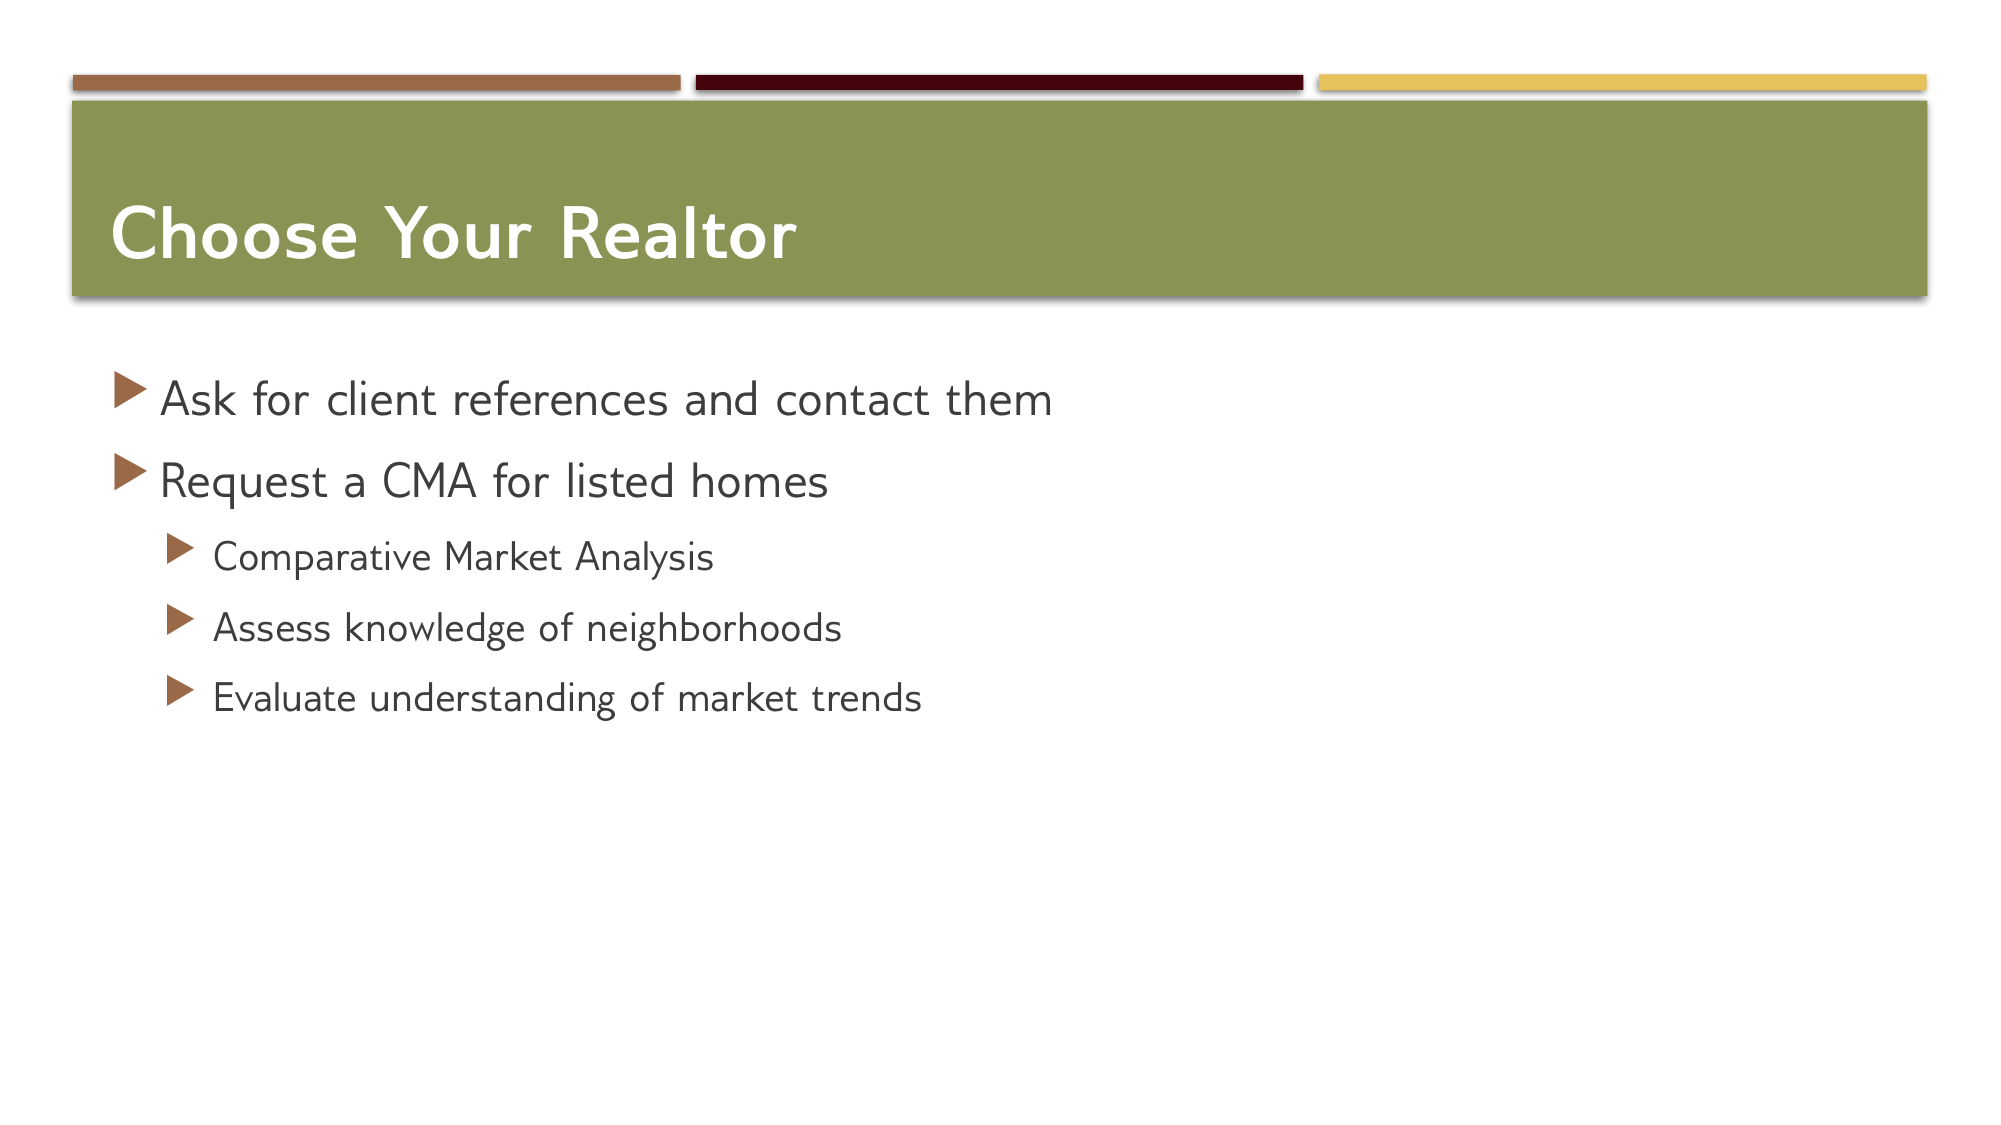

# Choose Your Realtor
Ask for client references and contact them
Request a CMA for listed homes
Comparative Market Analysis
Assess knowledge of neighborhoods
Evaluate understanding of market trends